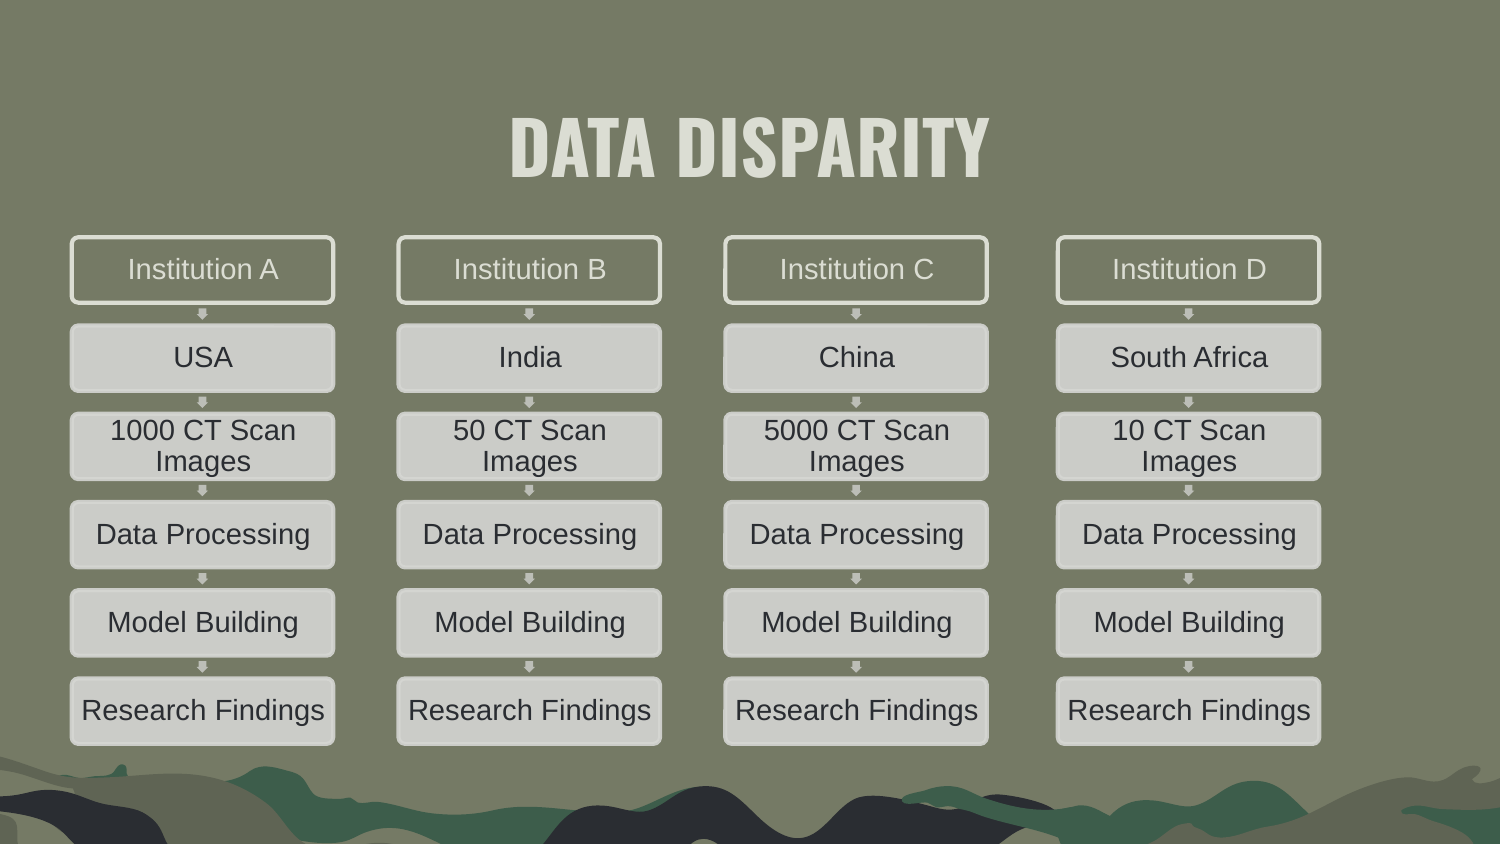

# DATA DISPARITY
Institution B
India
50 CT Scan Images
Data Processing
Model Building
Research Findings
Institution C
China
5000 CT Scan Images
Data Processing
Model Building
Research Findings
Institution D
South Africa
10 CT Scan Images
Data Processing
Model Building
Research Findings
Institution A
USA
1000 CT Scan Images
Data Processing
Model Building
Research Findings